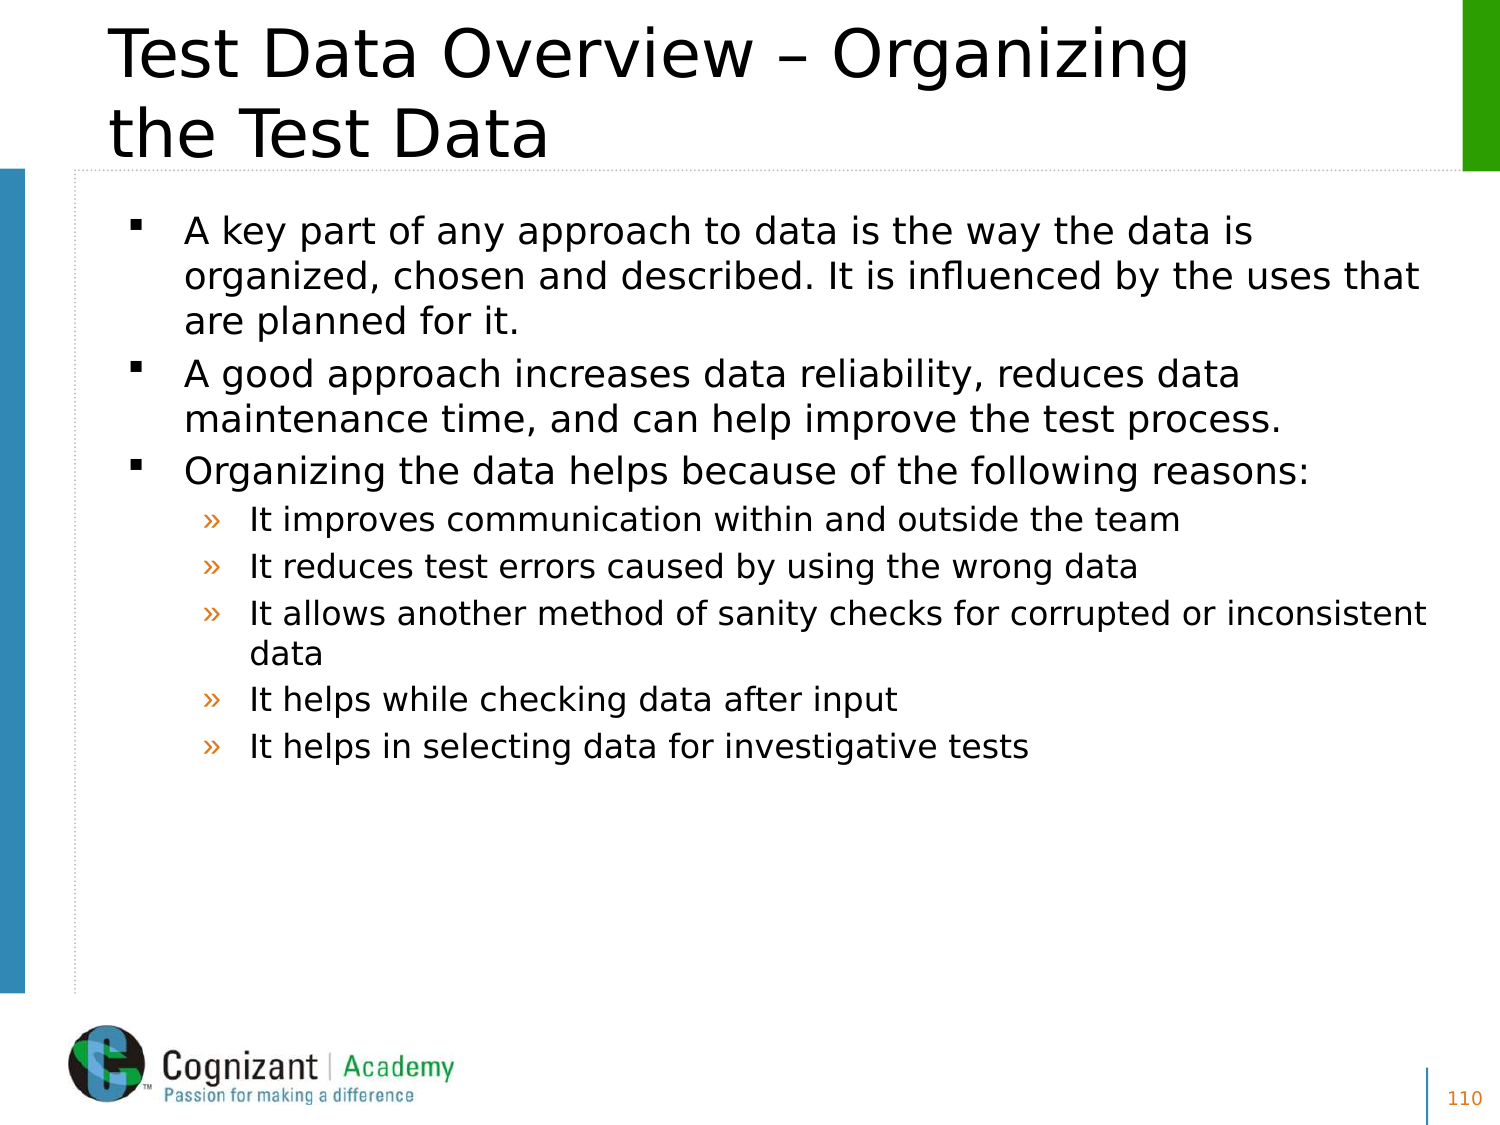

# Test Data Overview – Organizing the Test Data
A key part of any approach to data is the way the data is organized, chosen and described. It is influenced by the uses that are planned for it.
A good approach increases data reliability, reduces data maintenance time, and can help improve the test process.
Organizing the data helps because of the following reasons:
It improves communication within and outside the team
It reduces test errors caused by using the wrong data
It allows another method of sanity checks for corrupted or inconsistent data
It helps while checking data after input
It helps in selecting data for investigative tests

110